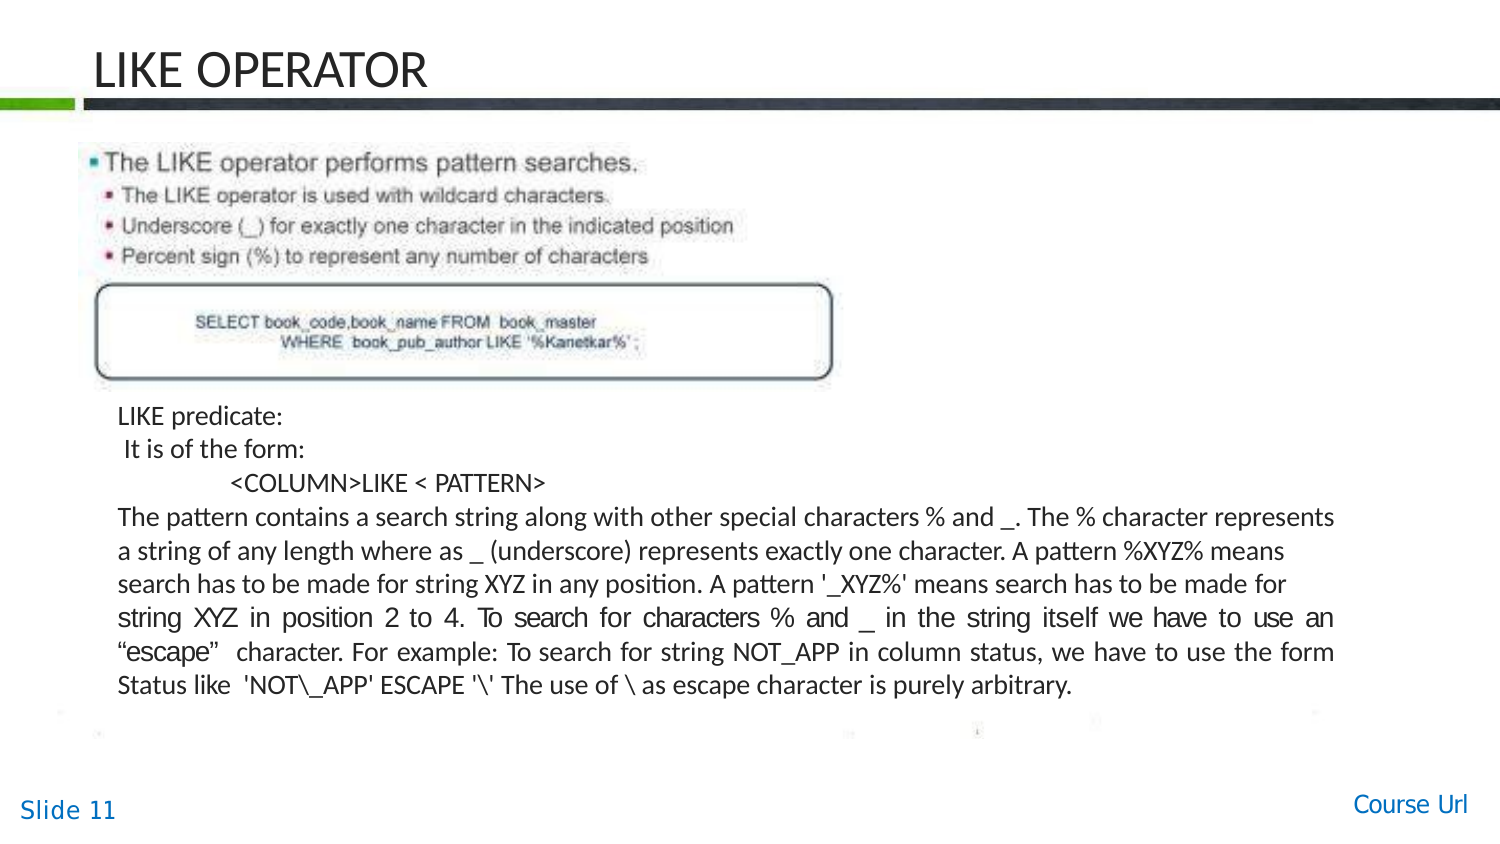

# LIKE OPERATOR

LIKE predicate:
It is of the form:
<COLUMN>LIKE < PATTERN>
The pattern contains a search string along with other special characters % and _. The % character represents  a string of any length where as _ (underscore) represents exactly one character. A pattern %XYZ% means  search has to be made for string XYZ in any position. A pattern '_XYZ%' means search has to be made for
string XYZ in position 2 to 4. To search for characters % and _ in the string itself we have to use an “escape”  character. For example: To search for string NOT_APP in column status, we have to use the form Status like  'NOT\_APP' ESCAPE '\' The use of \ as escape character is purely arbitrary.
Course Url
Slide 11